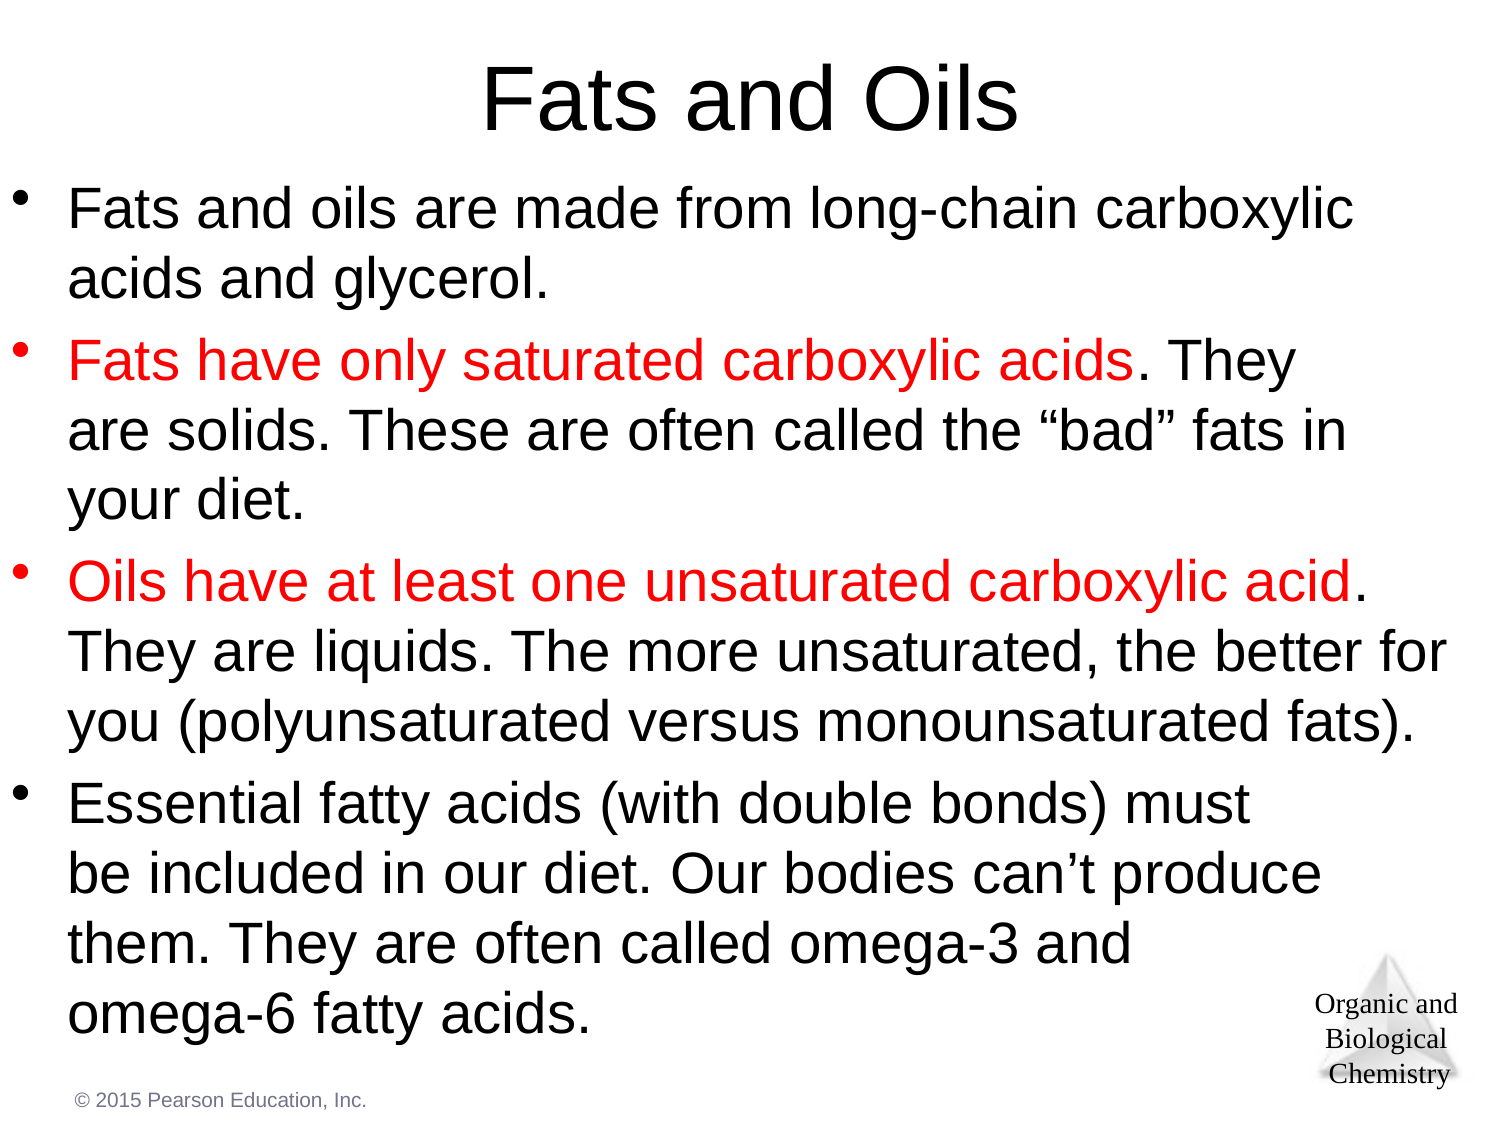

# Fats and Oils
Fats and oils are made from long-chain carboxylic acids and glycerol.
Fats have only saturated carboxylic acids. They
are solids. These are often called the “bad” fats in
your diet.
Oils have at least one unsaturated carboxylic acid. They are liquids. The more unsaturated, the better for you (polyunsaturated versus monounsaturated fats).
Essential fatty acids (with double bonds) must
be included in our diet. Our bodies can’t produce them. They are often called omega-3 and
omega-6 fatty acids.